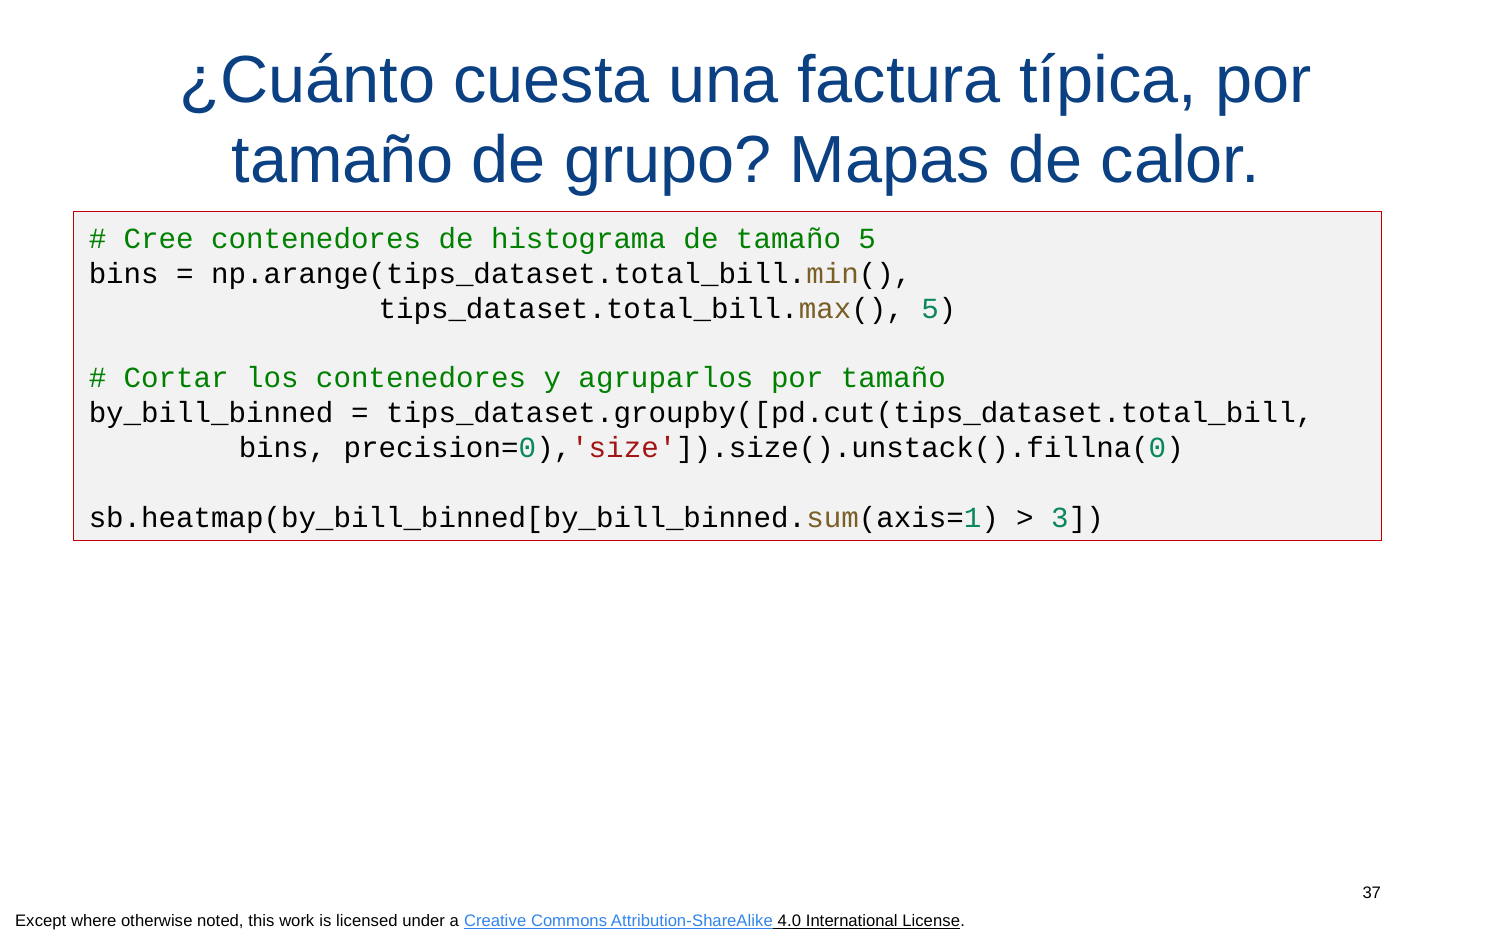

# ¿Cuánto cuesta una factura típica, por tamaño de grupo? Mapas de calor.
# Cree contenedores de histograma de tamaño 5
bins = np.arange(tips_dataset.total_bill.min(), 
	        tips_dataset.total_bill.max(), 5)

# Cortar los contenedores y agruparlos por tamaño
by_bill_binned = tips_dataset.groupby([pd.cut(tips_dataset.total_bill, 
	bins, precision=0),'size']).size().unstack().fillna(0)

sb.heatmap(by_bill_binned[by_bill_binned.sum(axis=1) > 3])
37